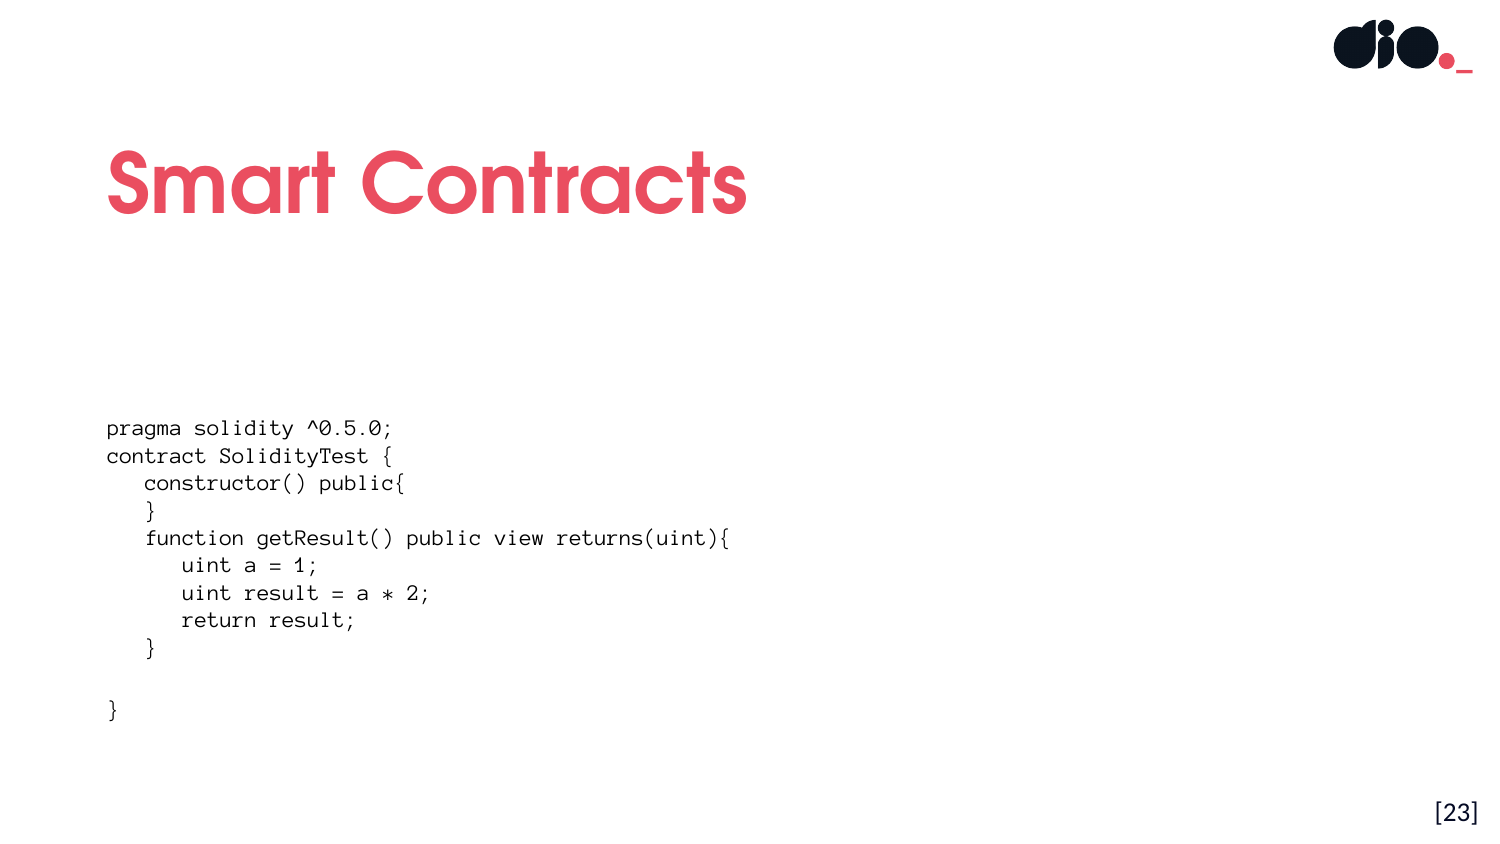

Smart Contracts
pragma solidity ^0.5.0;
contract SolidityTest {
   constructor() public{
   }
   function getResult() public view returns(uint){
      uint a = 1;
      uint result = a * 2;
      return result;
   }
}
[23]